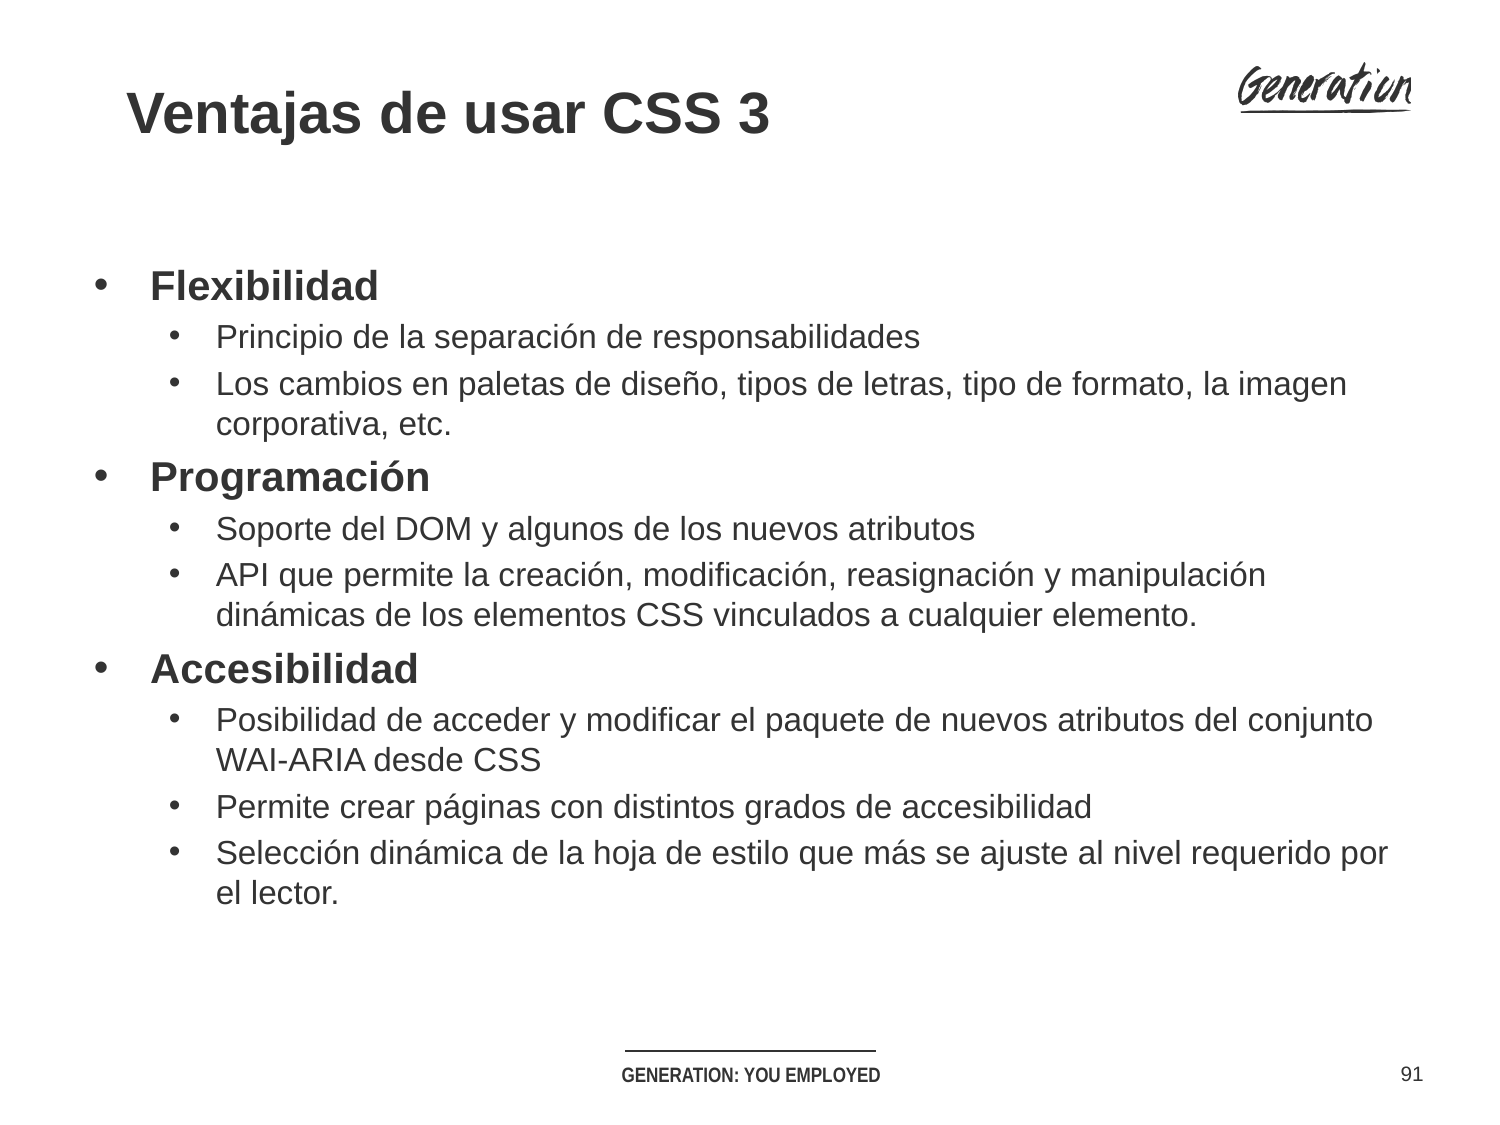

Ventajas de usar CSS 3
Flexibilidad
Principio de la separación de responsabilidades
Los cambios en paletas de diseño, tipos de letras, tipo de formato, la imagen corporativa, etc.
Programación
Soporte del DOM y algunos de los nuevos atributos
API que permite la creación, modificación, reasignación y manipulación dinámicas de los elementos CSS vinculados a cualquier elemento.
Accesibilidad
Posibilidad de acceder y modificar el paquete de nuevos atributos del conjunto WAI-ARIA desde CSS
Permite crear páginas con distintos grados de accesibilidad
Selección dinámica de la hoja de estilo que más se ajuste al nivel requerido por el lector.